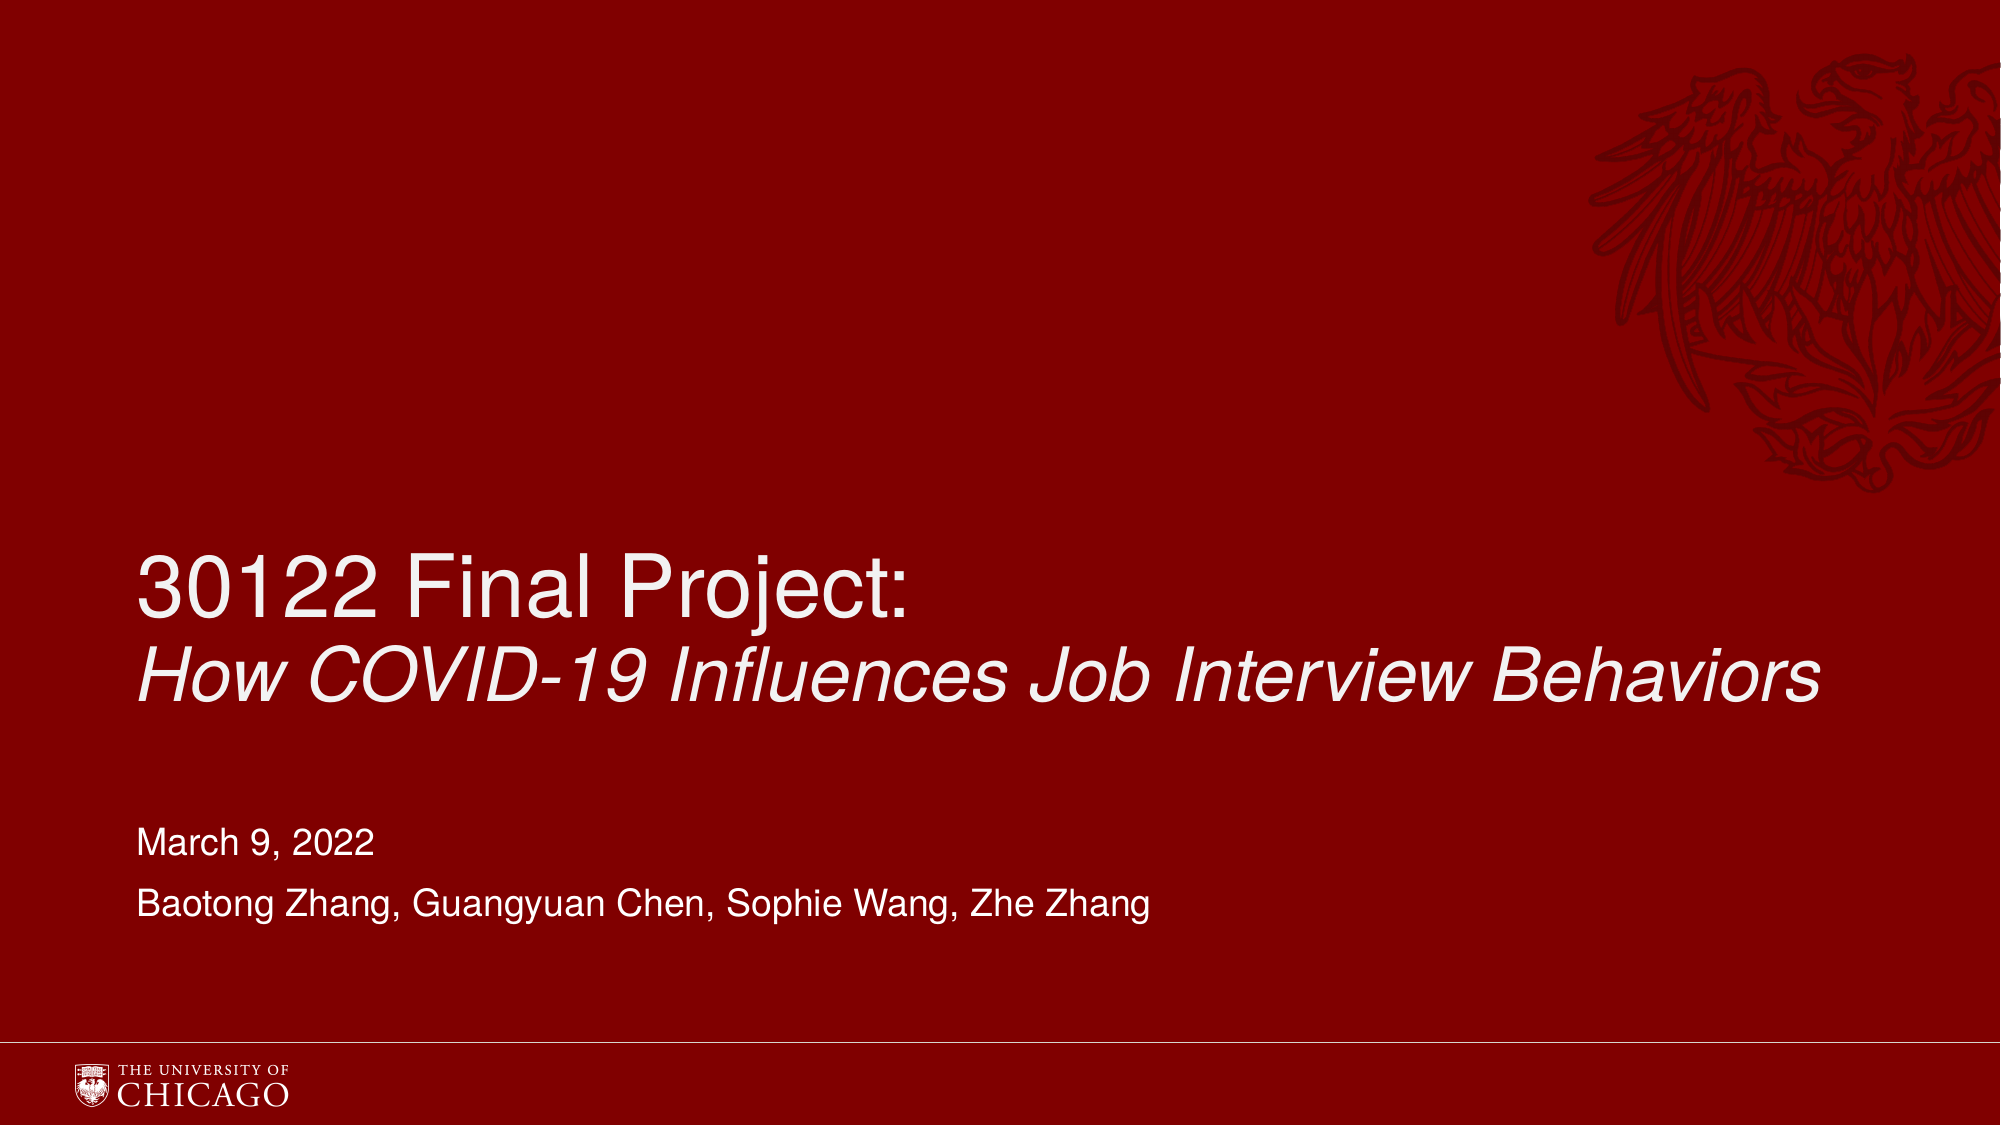

# 30122 Final Project: How COVID-19 Influences Job Interview Behaviors
March 9, 2022
Baotong Zhang, Guangyuan Chen, Sophie Wang, Zhe Zhang
1